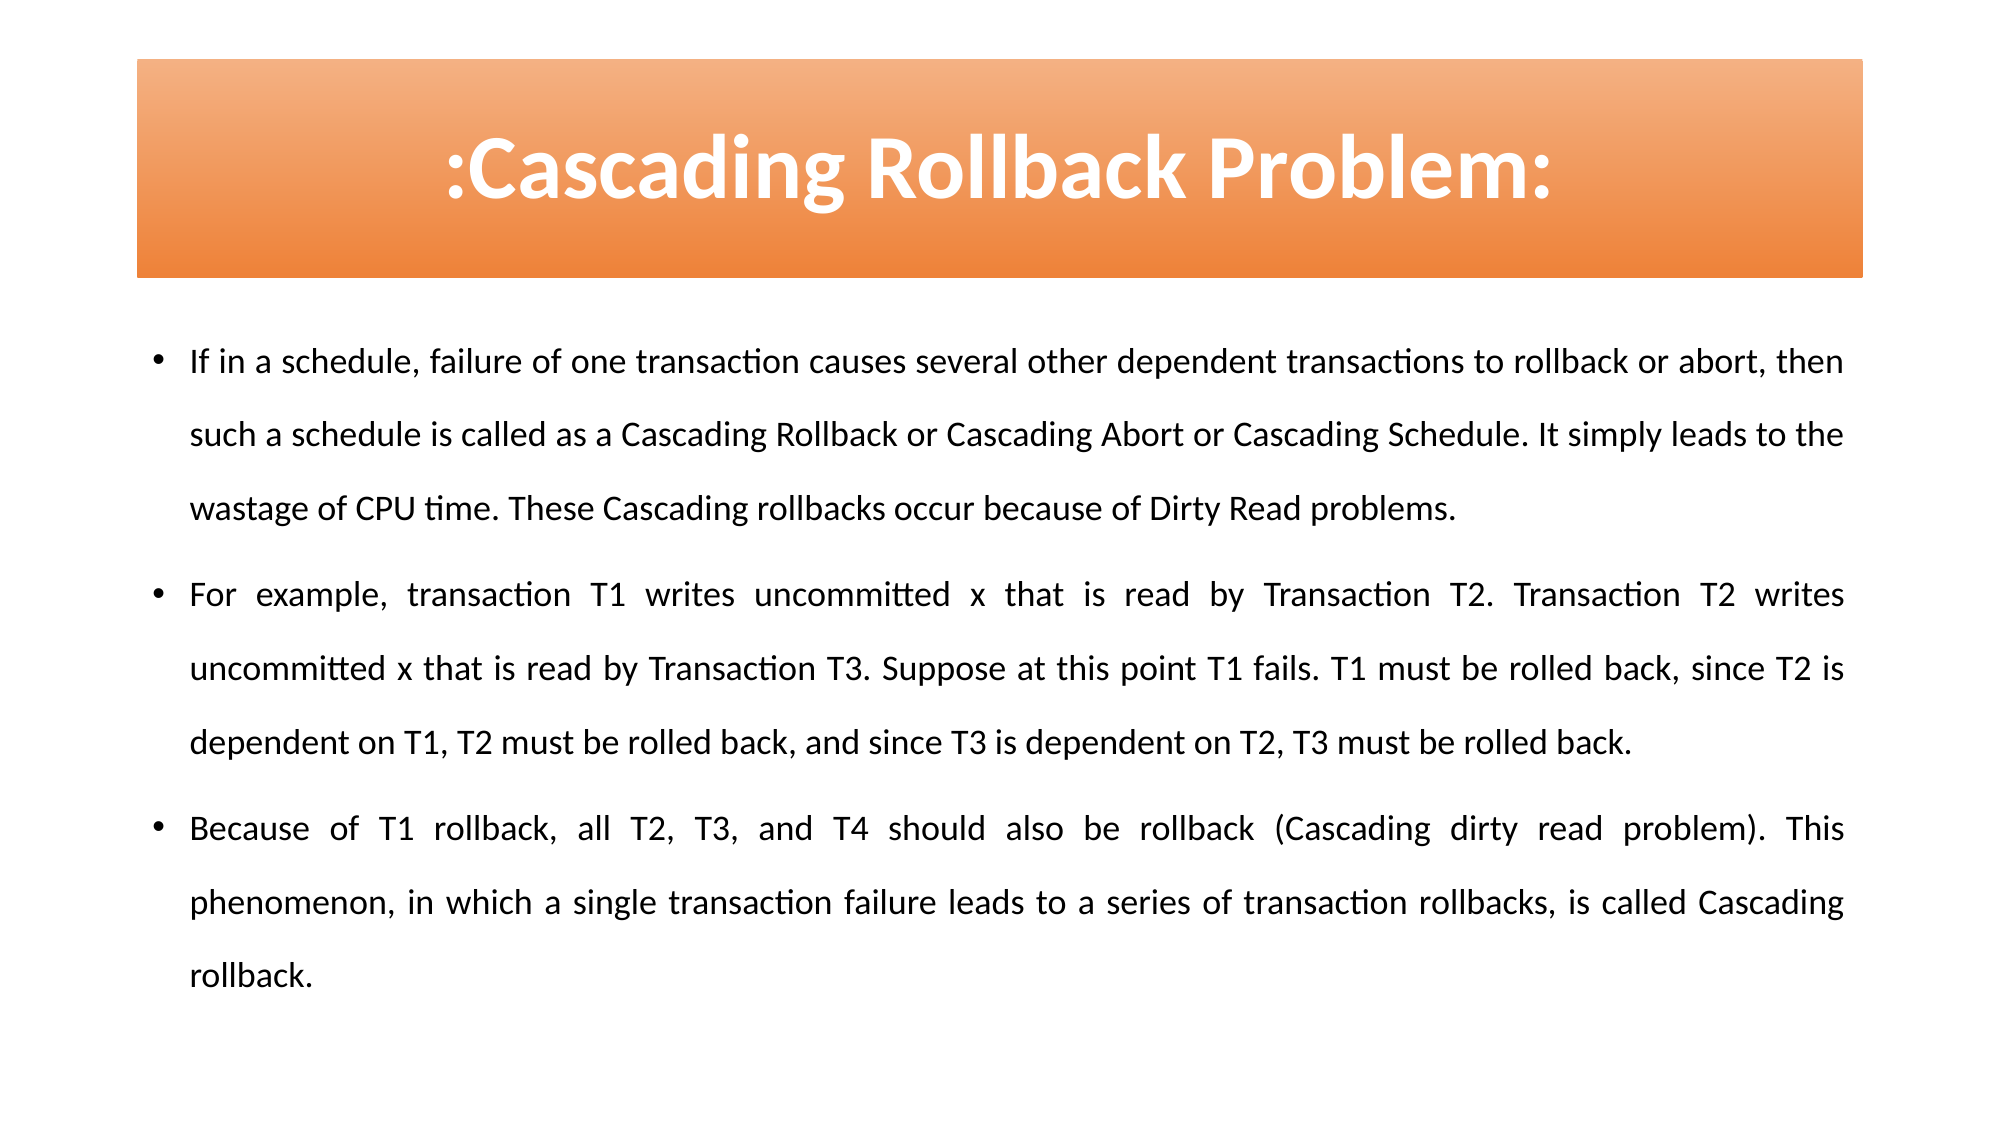

# :Cascading Rollback Problem:
If in a schedule, failure of one transaction causes several other dependent transactions to rollback or abort, then such a schedule is called as a Cascading Rollback or Cascading Abort or Cascading Schedule. It simply leads to the wastage of CPU time. These Cascading rollbacks occur because of Dirty Read problems.
For example, transaction T1 writes uncommitted x that is read by Transaction T2. Transaction T2 writes uncommitted x that is read by Transaction T3. Suppose at this point T1 fails. T1 must be rolled back, since T2 is dependent on T1, T2 must be rolled back, and since T3 is dependent on T2, T3 must be rolled back.
Because of T1 rollback, all T2, T3, and T4 should also be rollback (Cascading dirty read problem). This phenomenon, in which a single transaction failure leads to a series of transaction rollbacks, is called Cascading rollback.